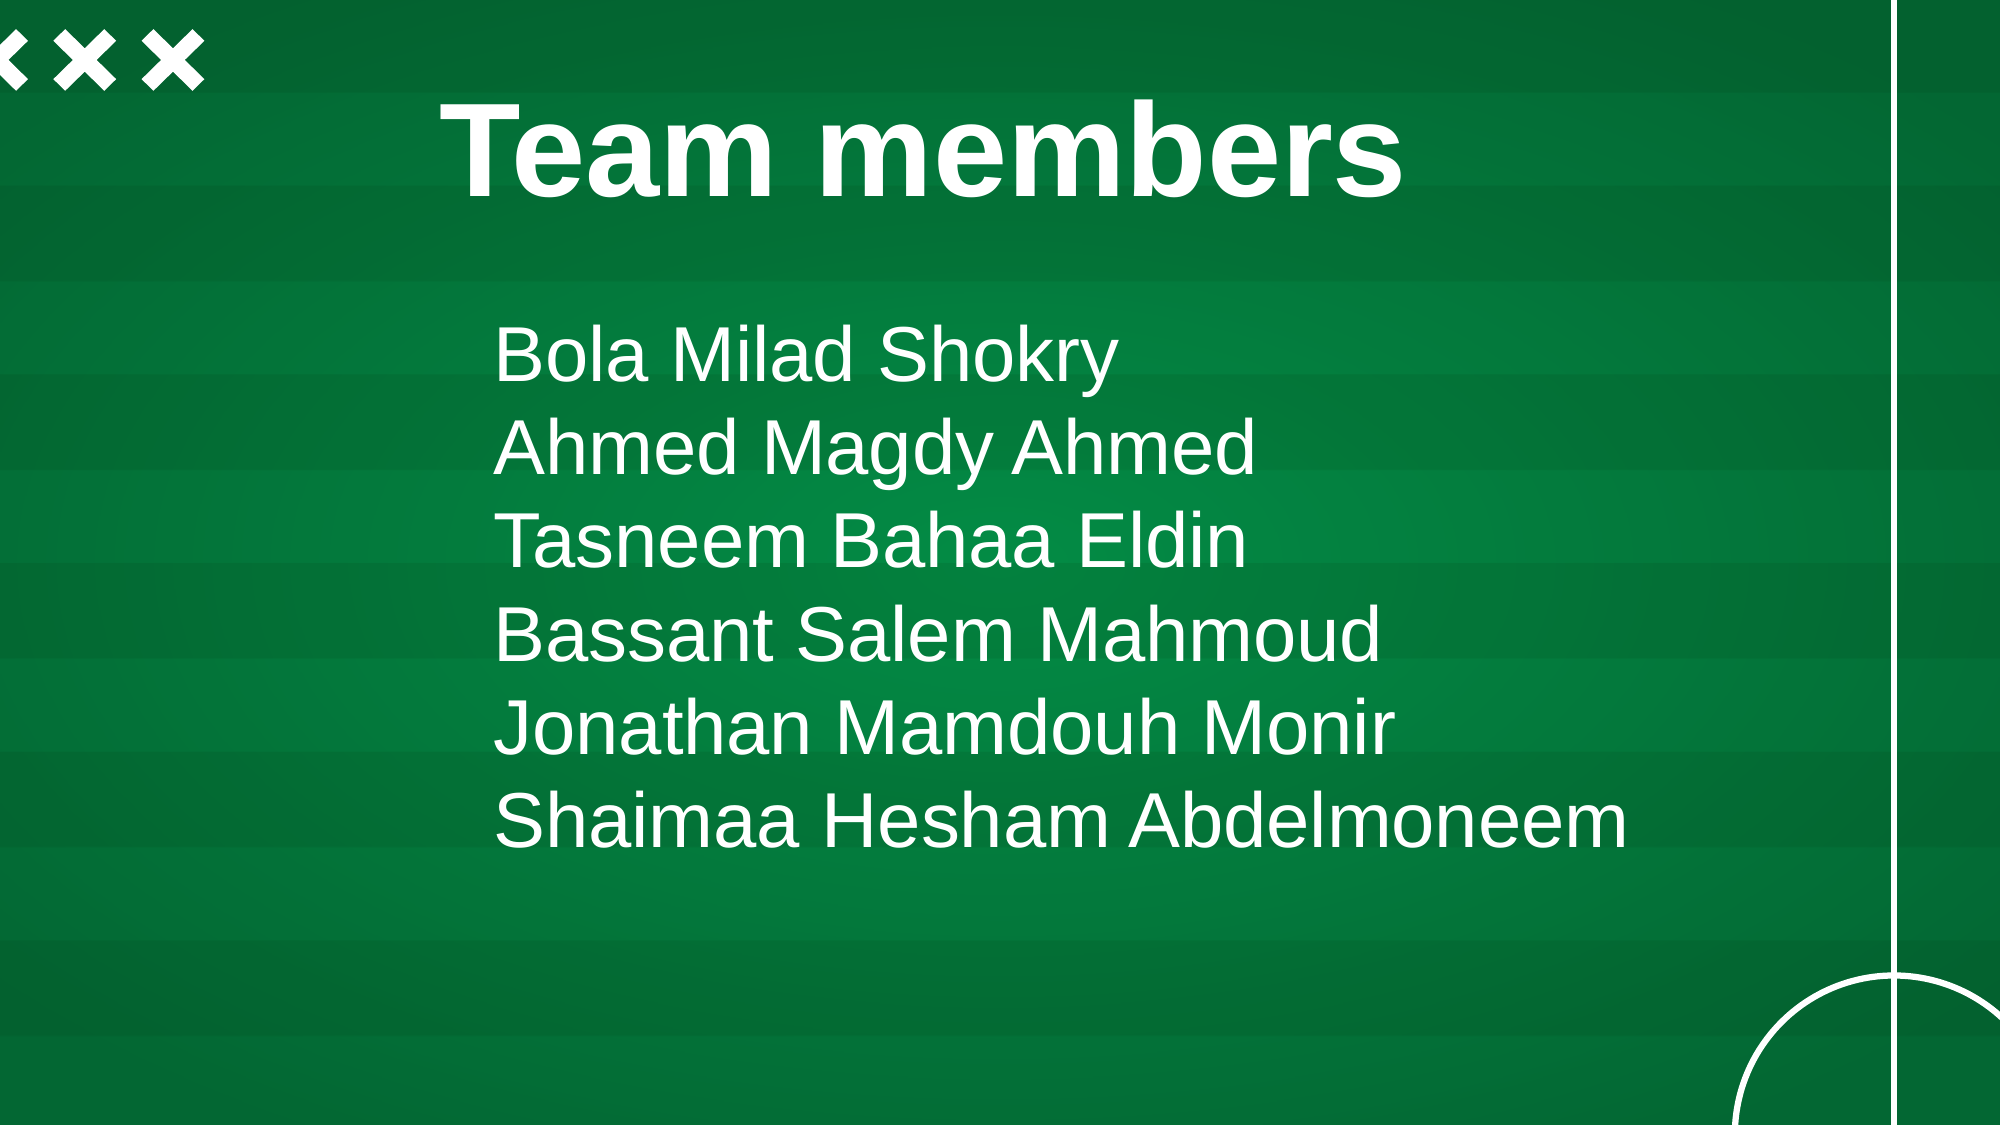

# Team members
Bola Milad Shokry
Ahmed Magdy Ahmed
Tasneem Bahaa Eldin
Bassant Salem Mahmoud
Jonathan Mamdouh Monir
Shaimaa Hesham Abdelmoneem